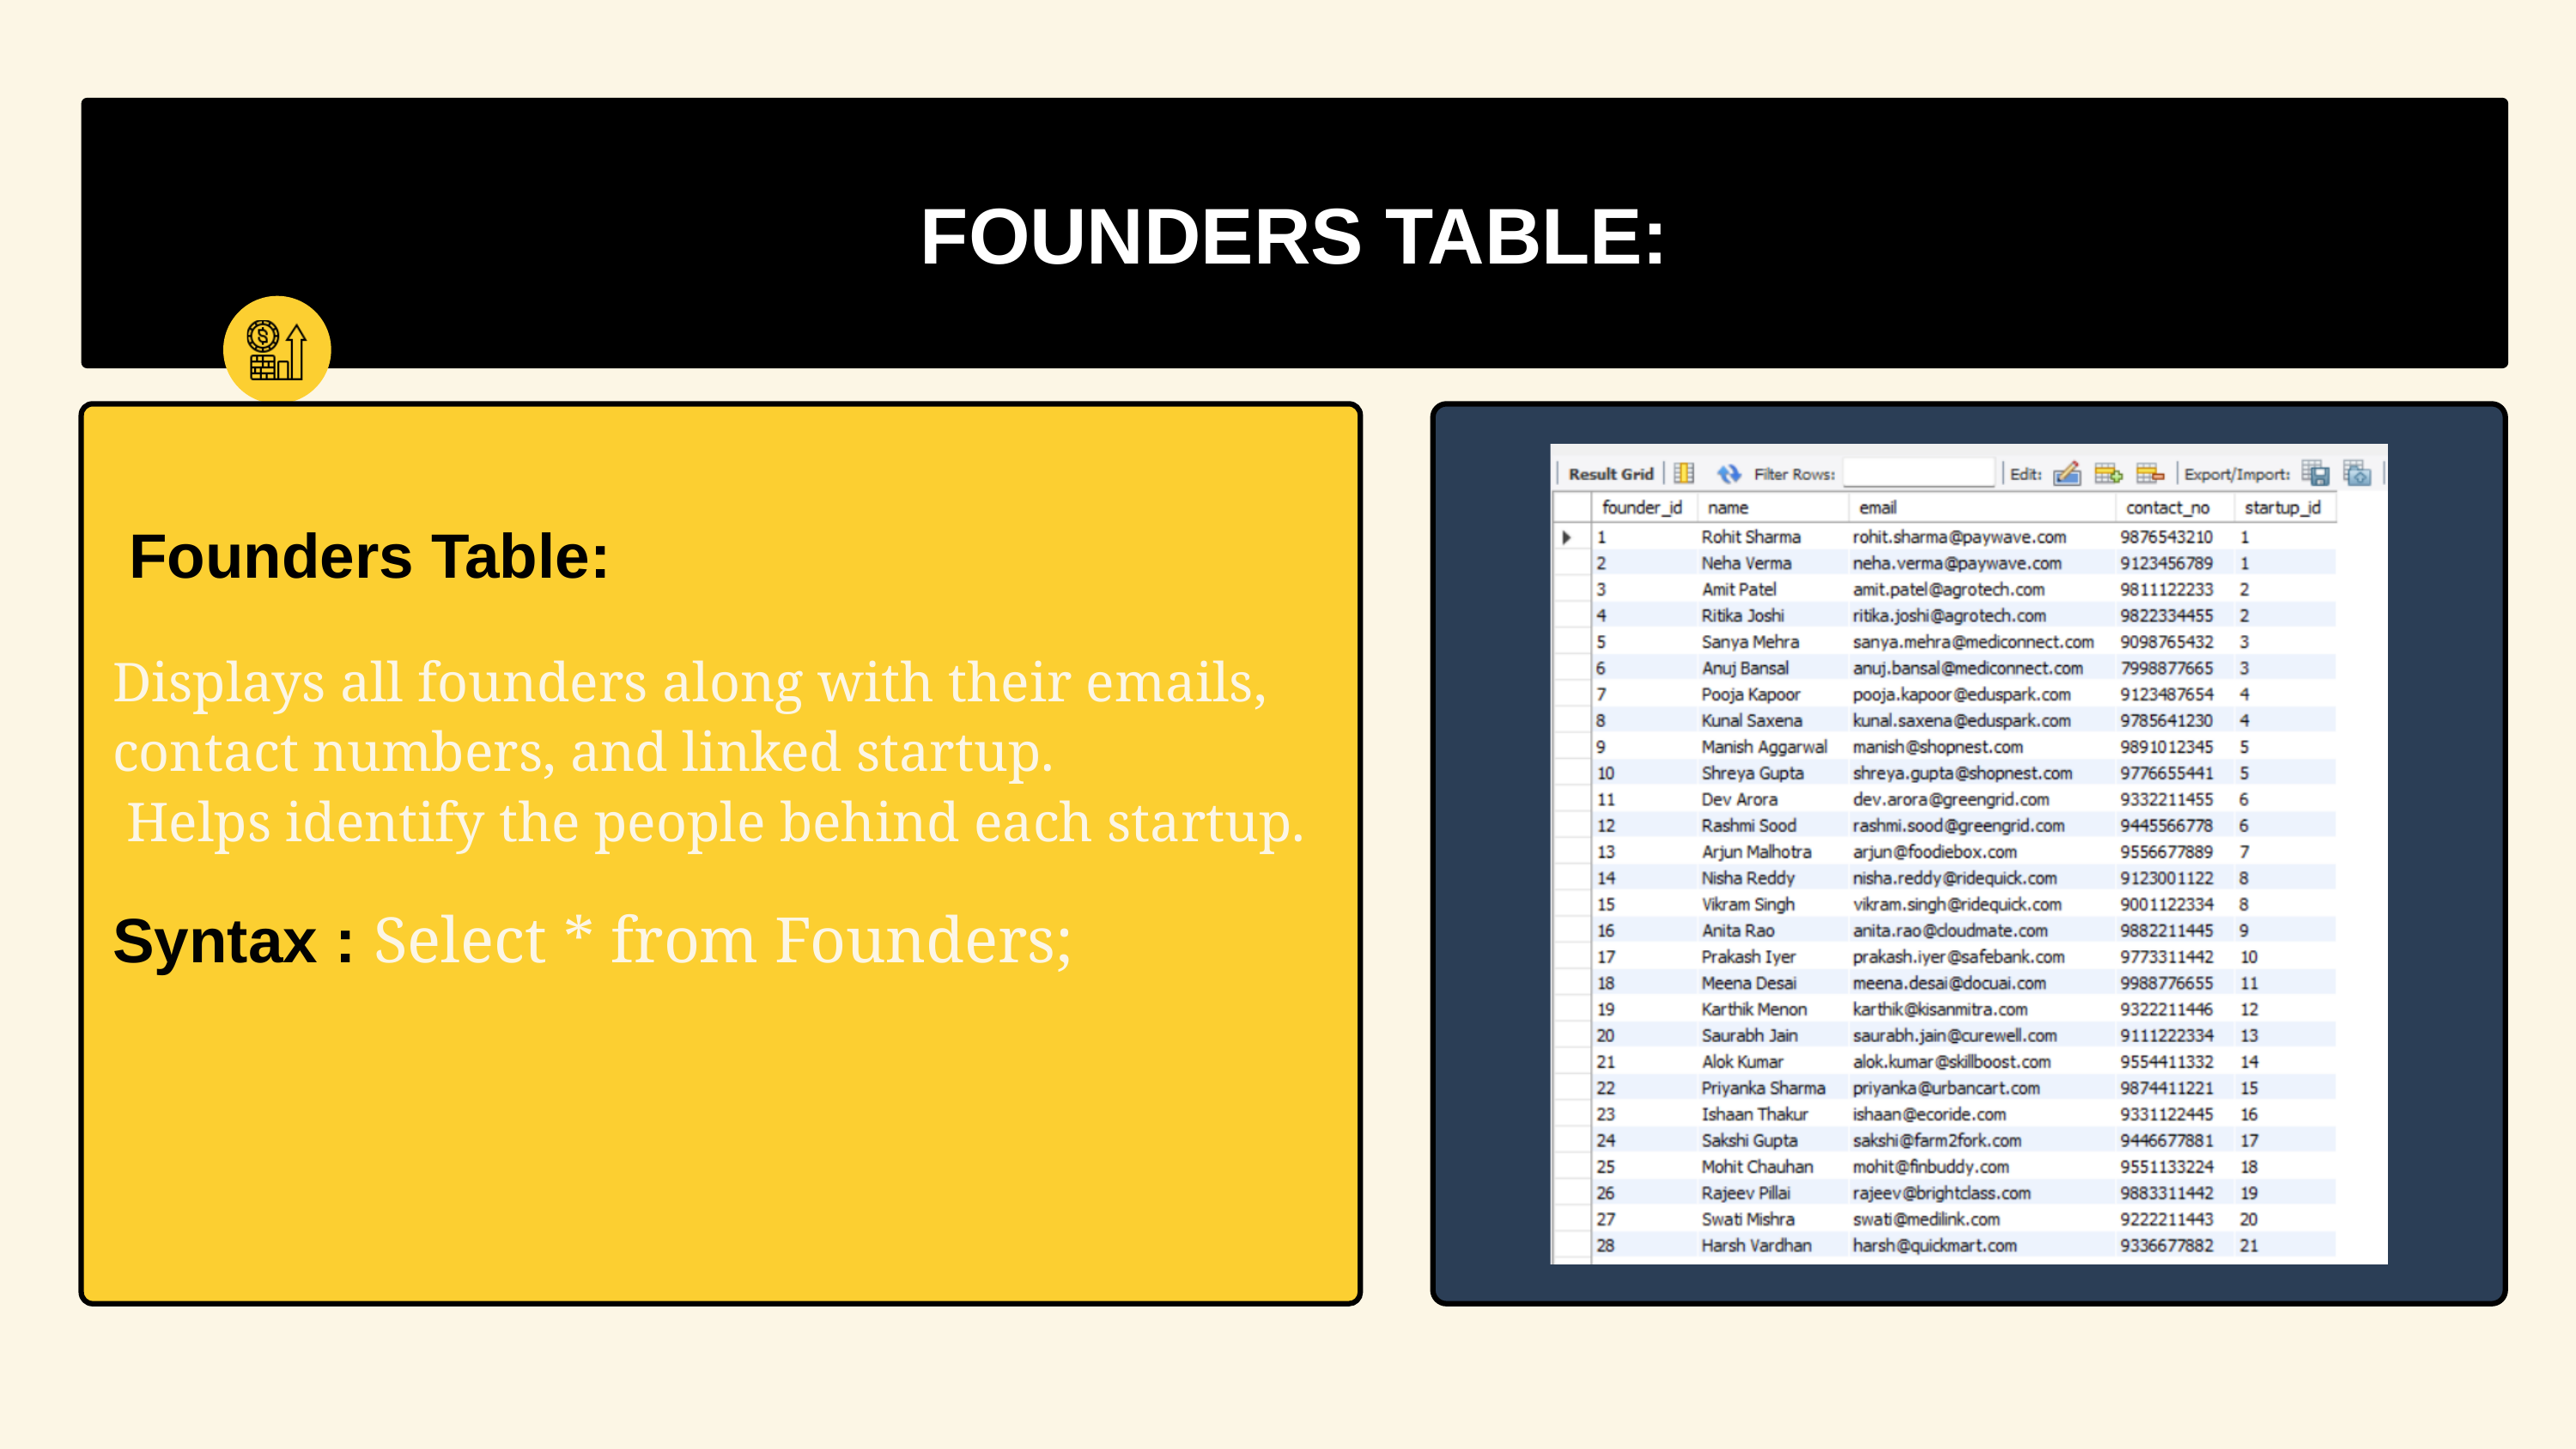

FOUNDERS TABLE:

 Founders Table:

Displays all founders along with their emails, contact numbers, and linked startup.
 Helps identify the people behind each startup.

Syntax : Select * from Founders;